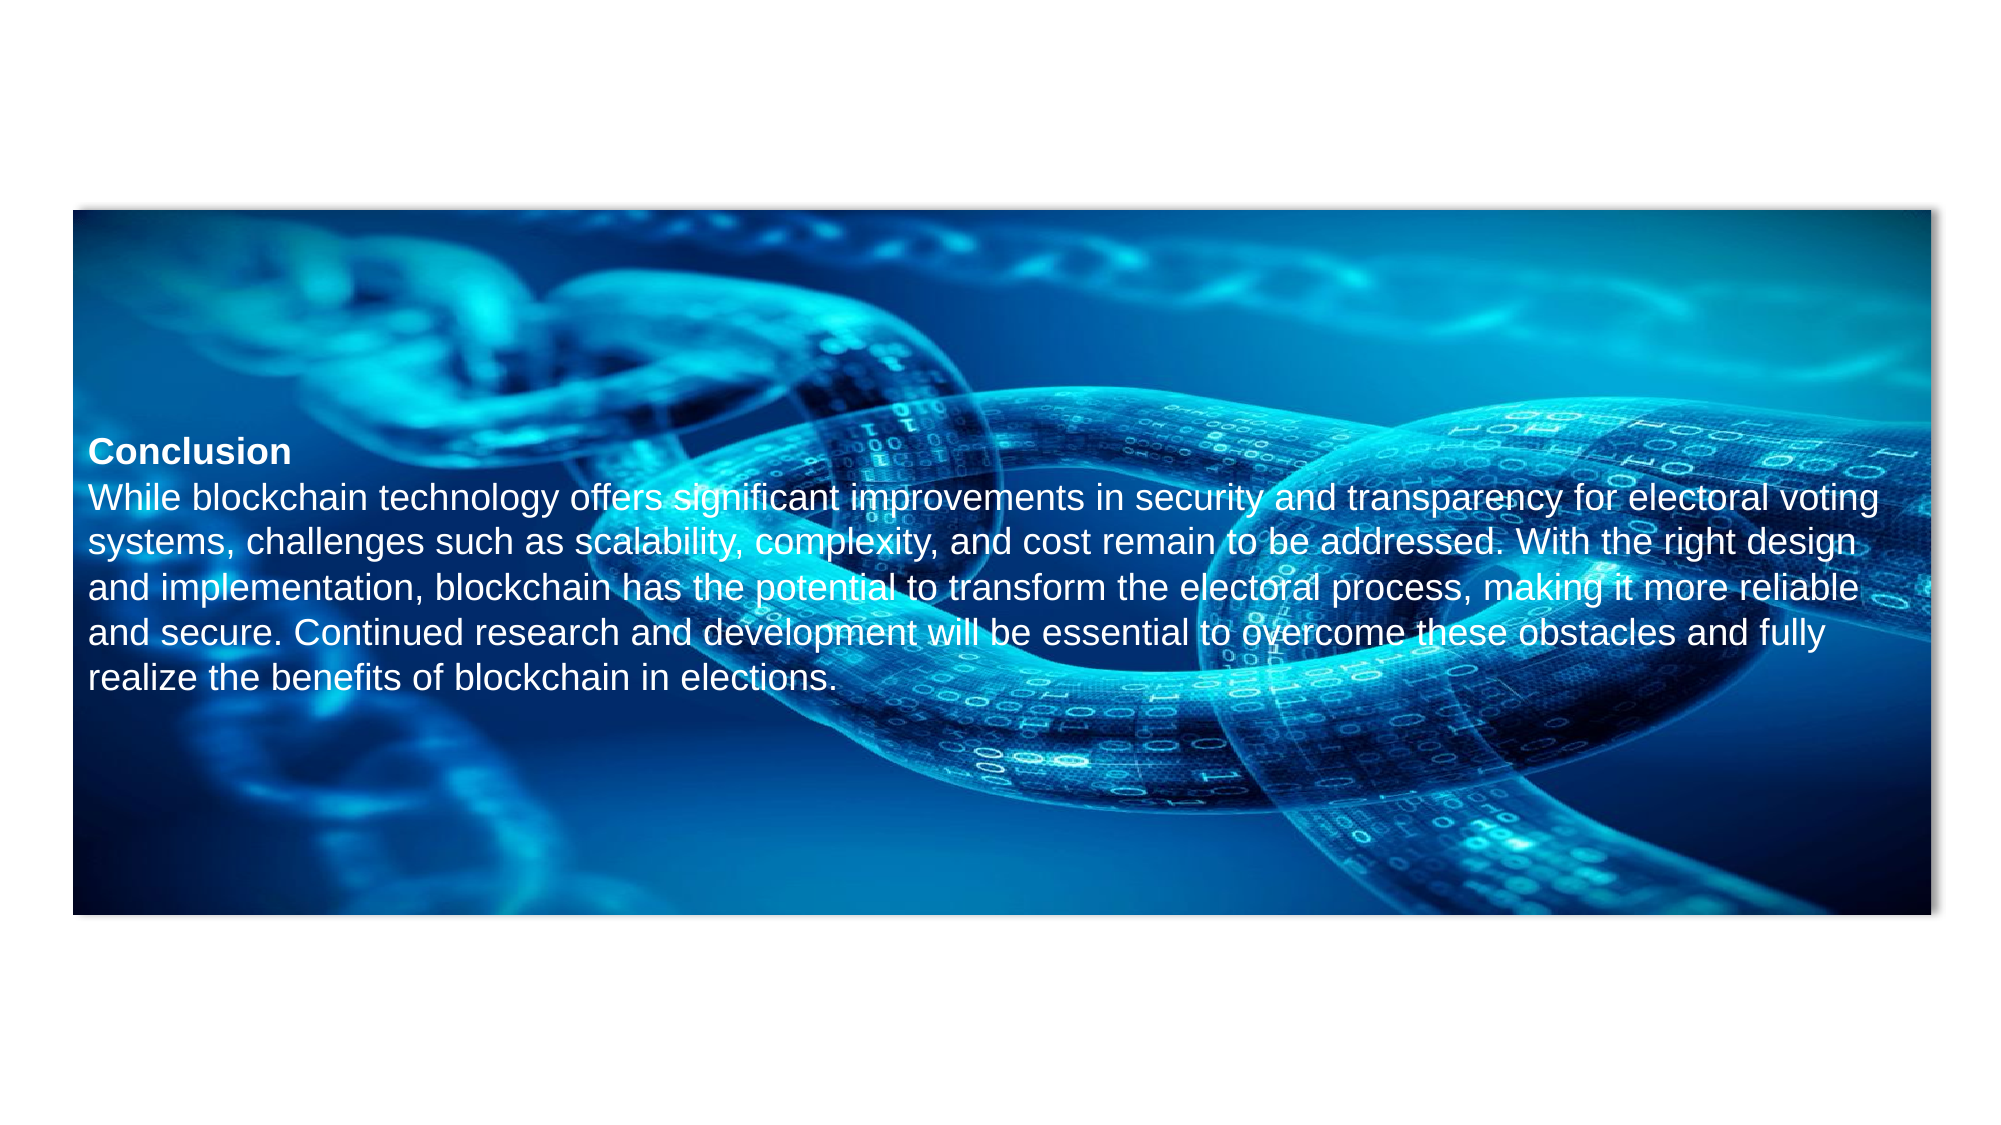

Conclusion
While blockchain technology offers significant improvements in security and transparency for electoral voting systems, challenges such as scalability, complexity, and cost remain to be addressed. With the right design and implementation, blockchain has the potential to transform the electoral process, making it more reliable and secure. Continued research and development will be essential to overcome these obstacles and fully realize the benefits of blockchain in elections.